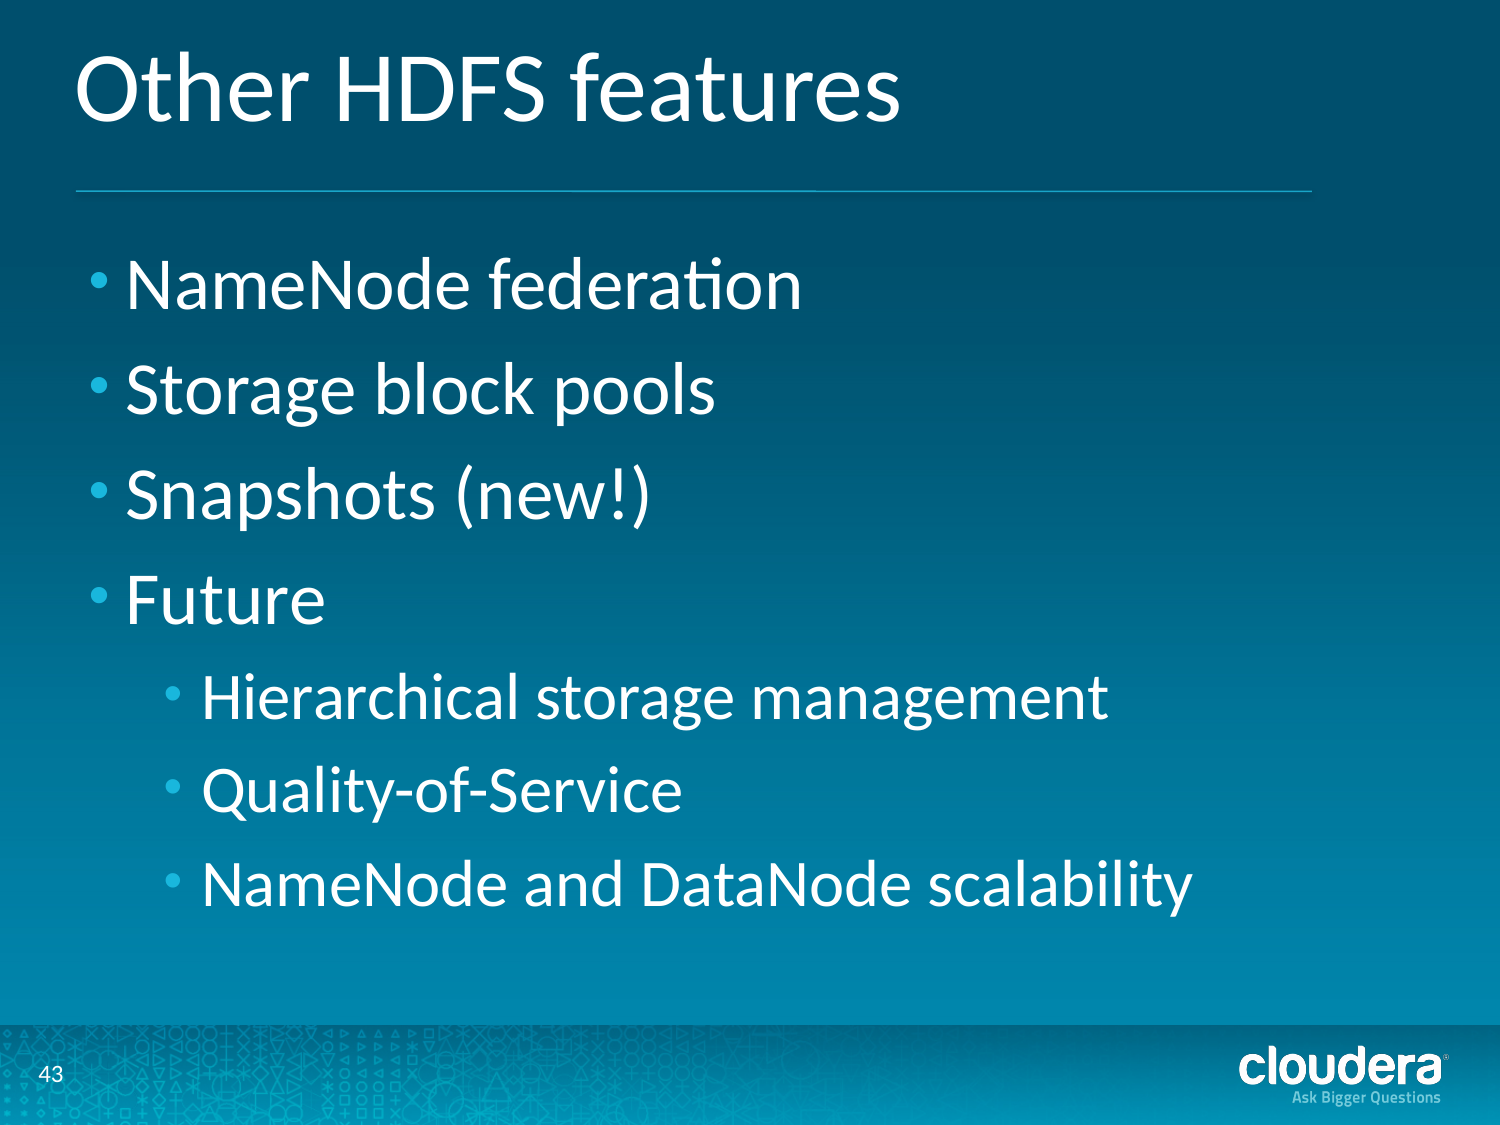

# Other HDFS features
NameNode federation
Storage block pools
Snapshots (new!)
Future
Hierarchical storage management
Quality-of-Service
NameNode and DataNode scalability

43